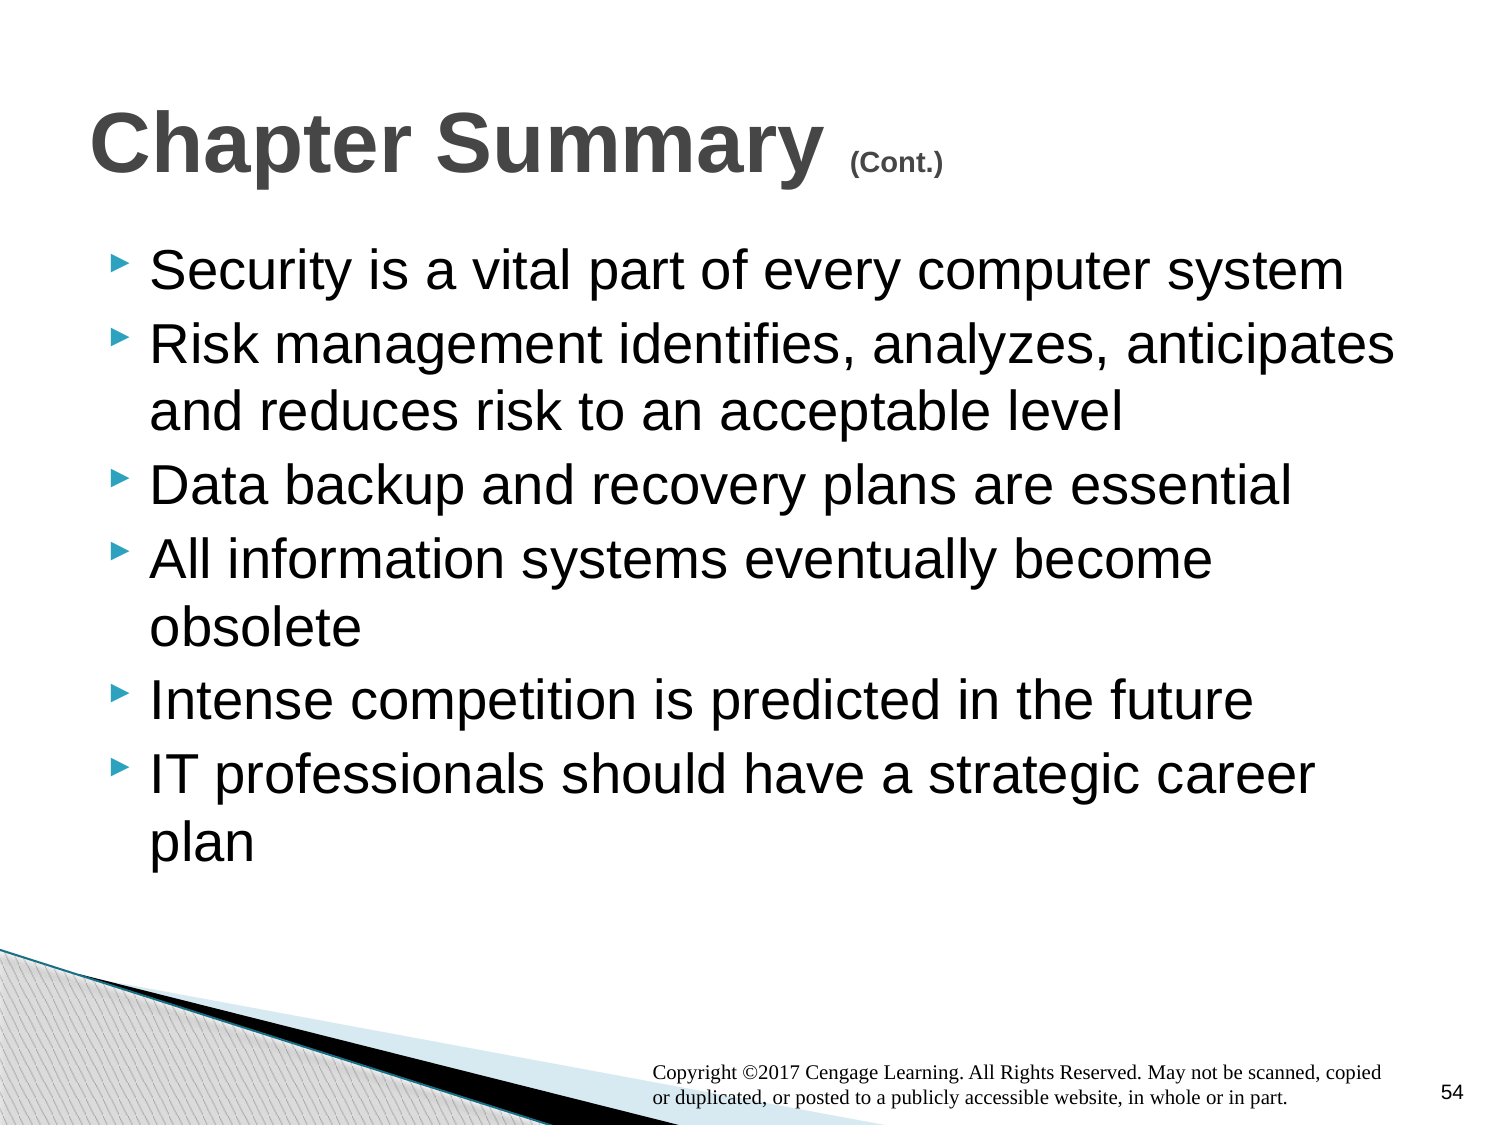

# Chapter Summary (Cont.)
Security is a vital part of every computer system
Risk management identifies, analyzes, anticipates and reduces risk to an acceptable level
Data backup and recovery plans are essential
All information systems eventually become obsolete
Intense competition is predicted in the future
IT professionals should have a strategic career plan

54